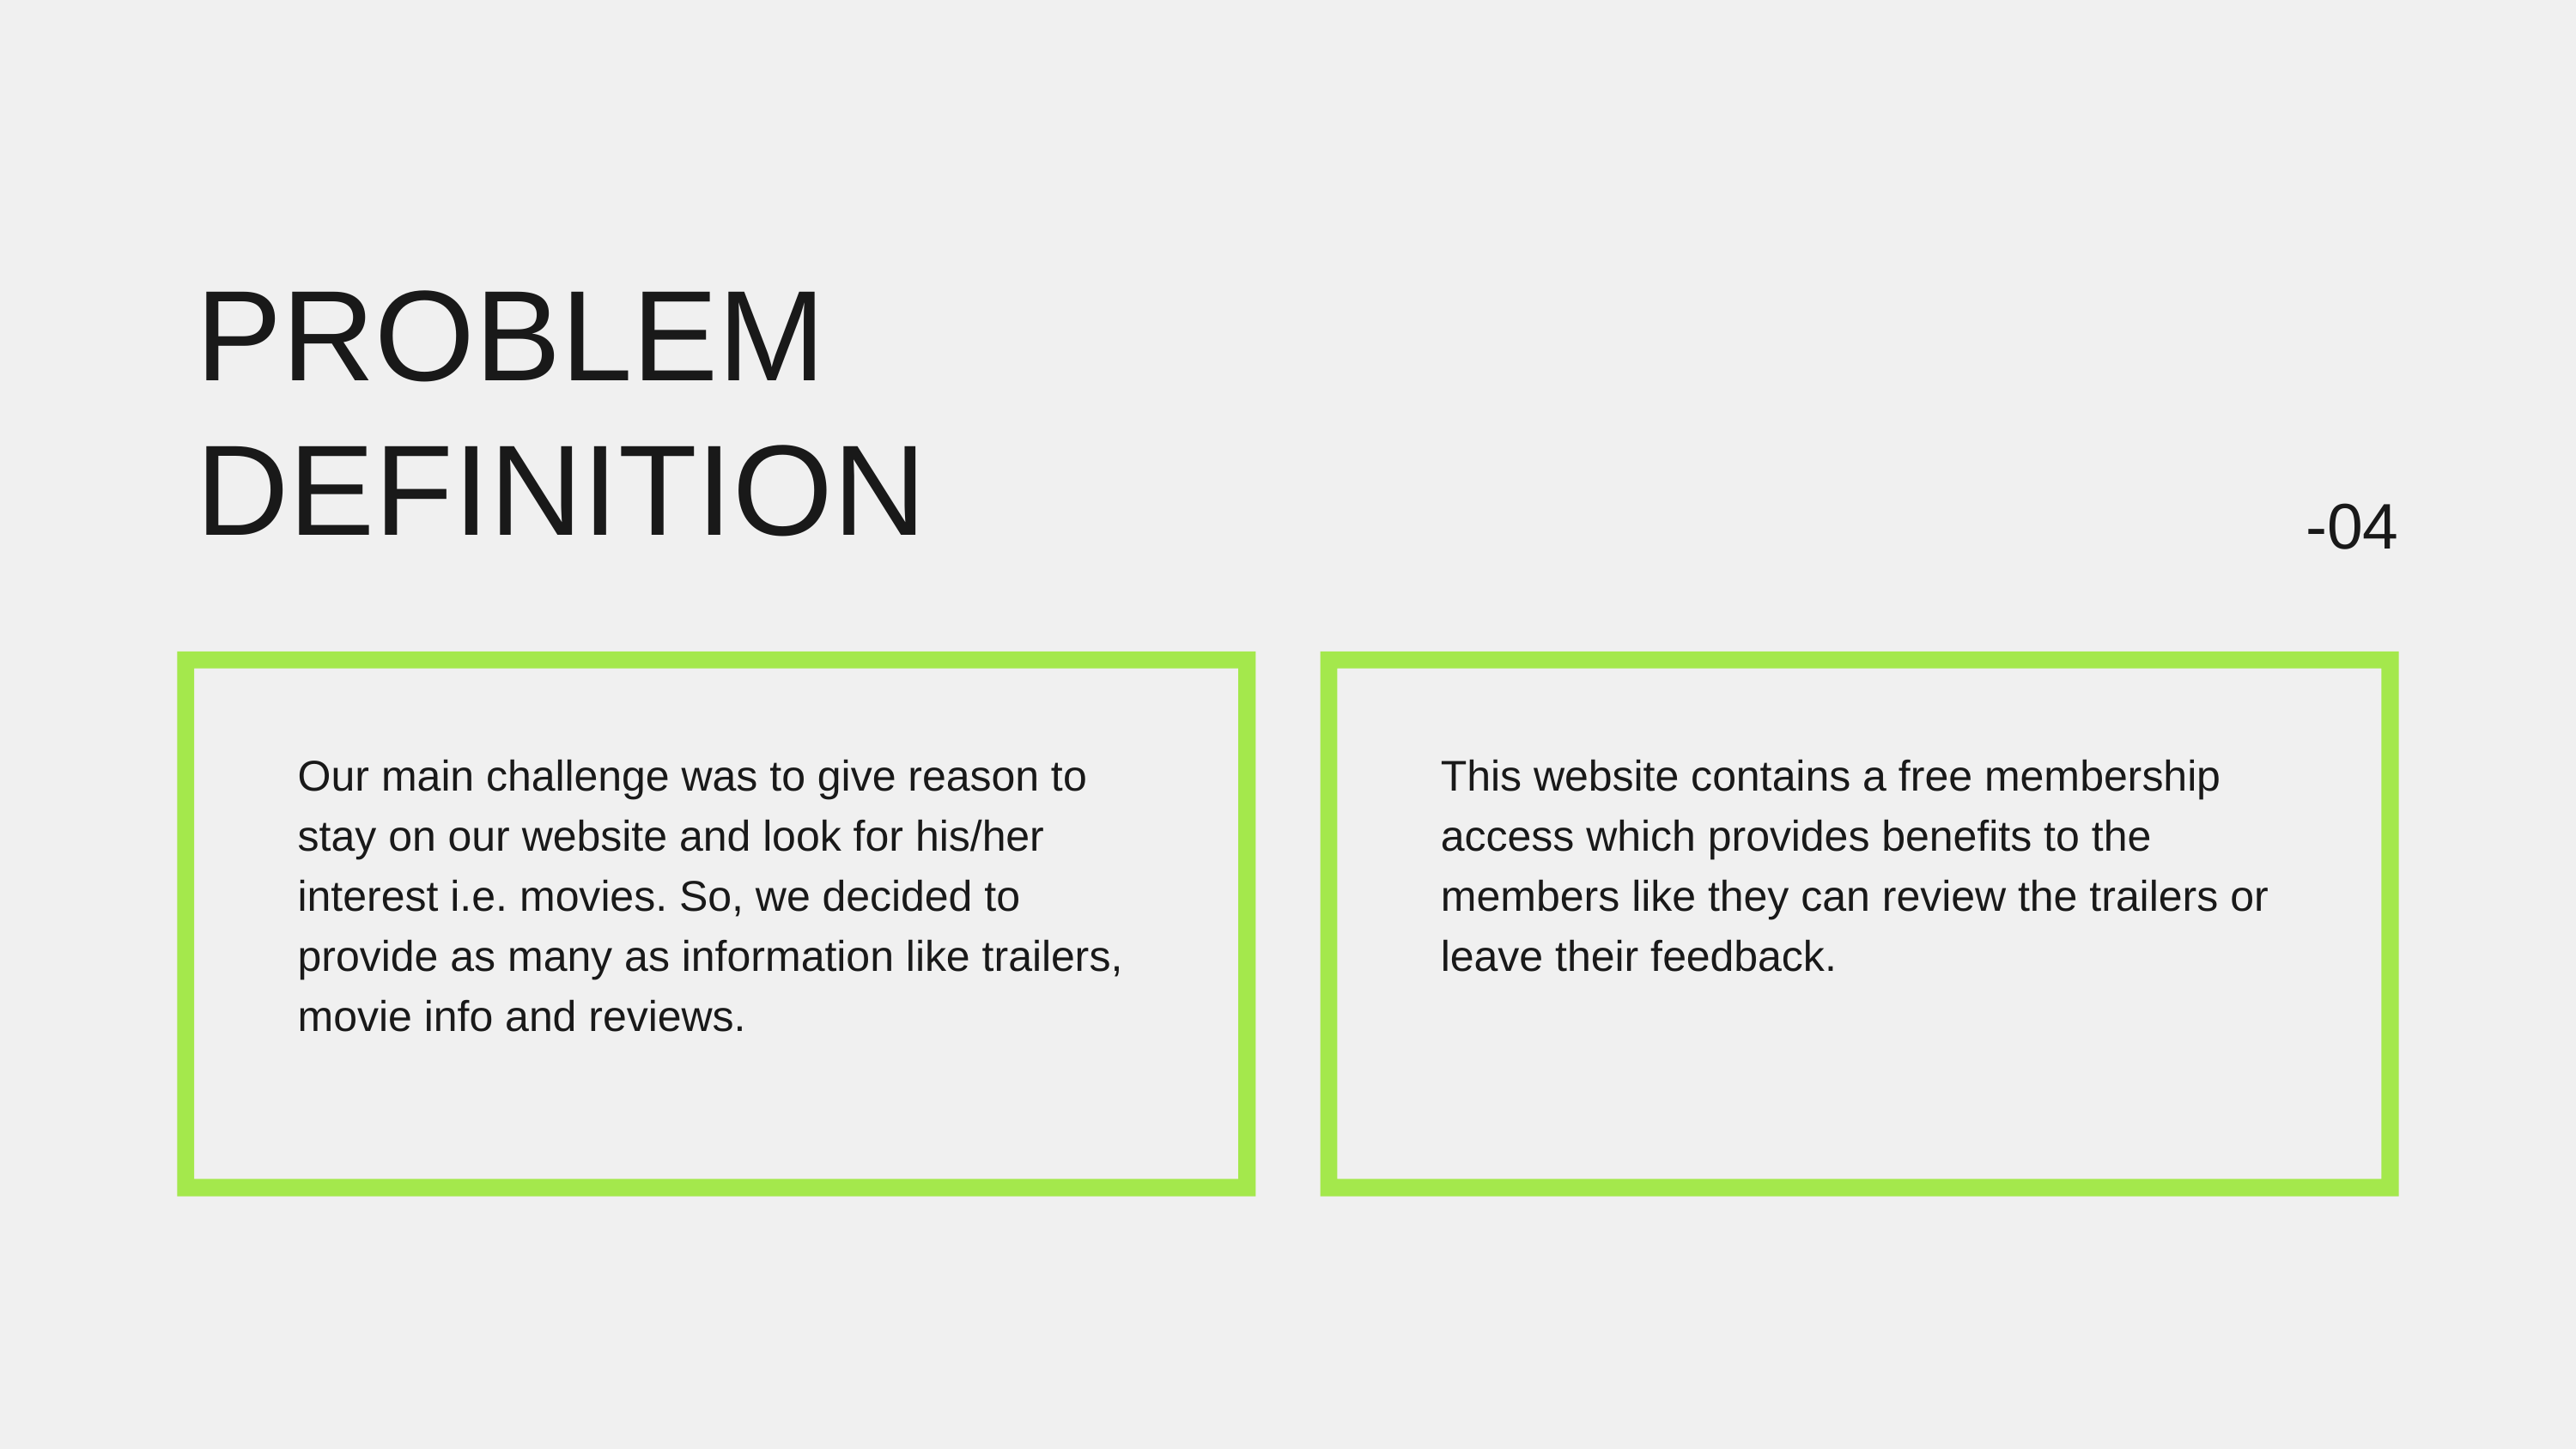

PROBLEM DEFINITION
-04

Our main challenge was to give reason to stay on our website and look for his/her interest i.e. movies. So, we decided to provide as many as information like trailers, movie info and reviews.
This website contains a free membership access which provides benefits to the members like they can review the trailers or leave their feedback.